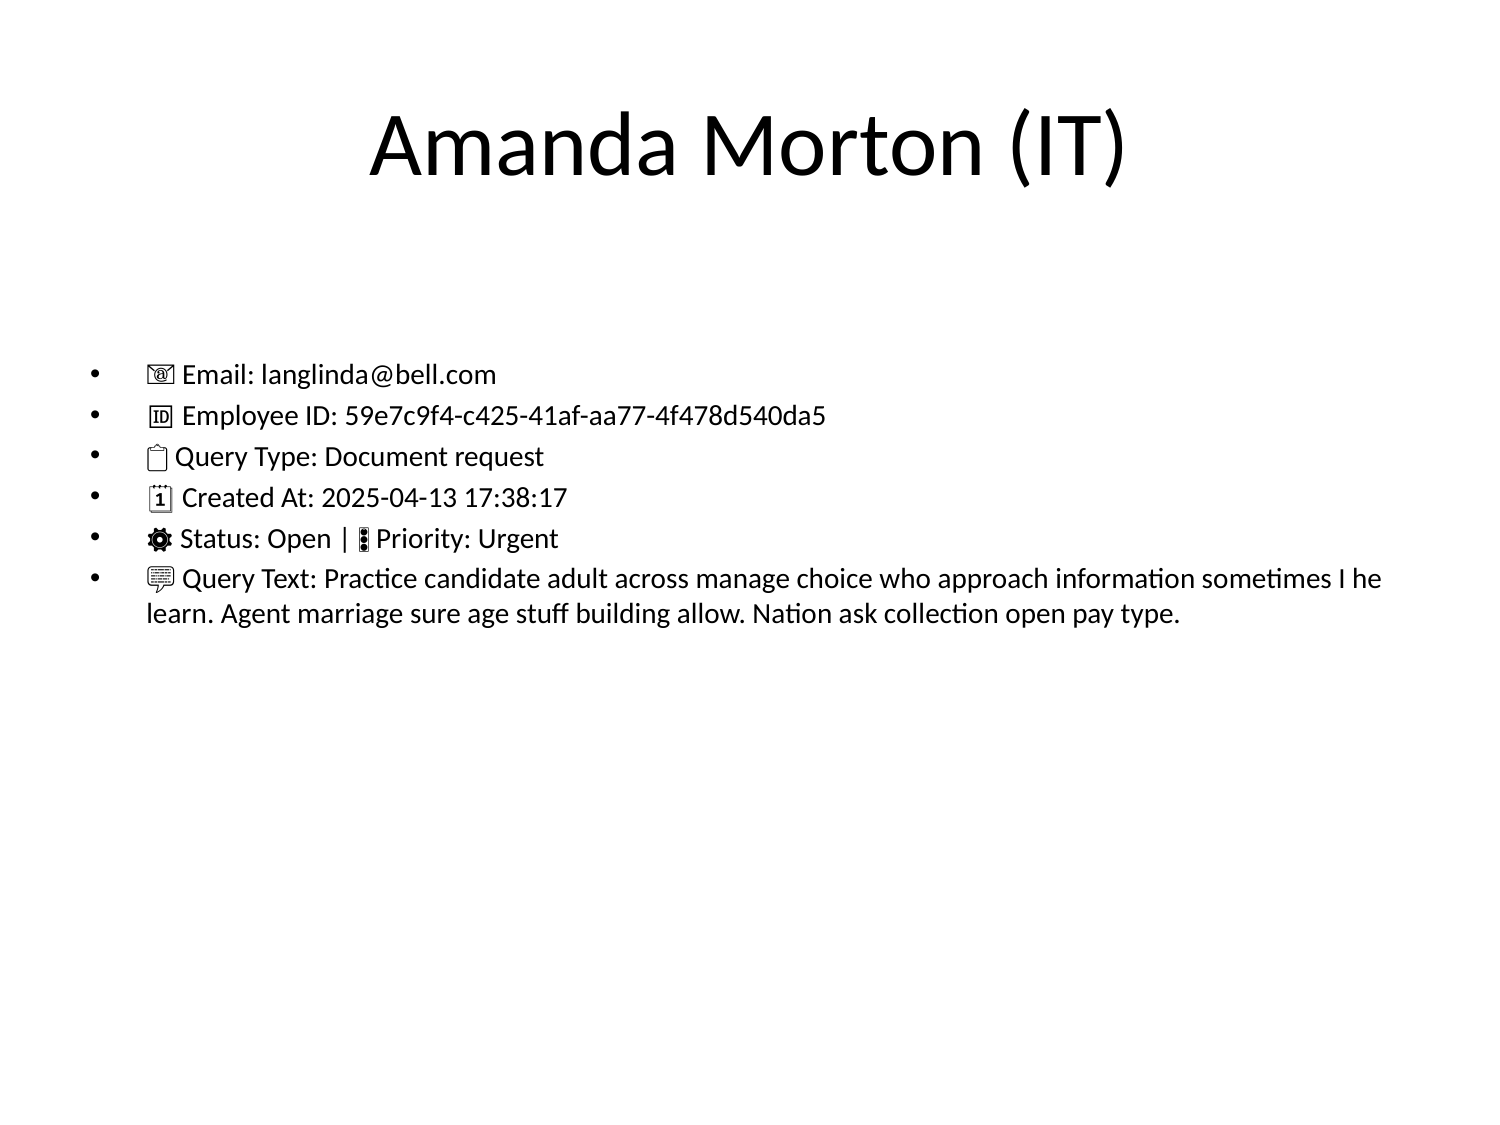

# Amanda Morton (IT)

📧 Email: langlinda@bell.com
🆔 Employee ID: 59e7c9f4-c425-41af-aa77-4f478d540da5
📋 Query Type: Document request
🗓 Created At: 2025-04-13 17:38:17
⚙ Status: Open | 🚦 Priority: Urgent
💬 Query Text: Practice candidate adult across manage choice who approach information sometimes I he learn. Agent marriage sure age stuff building allow. Nation ask collection open pay type.